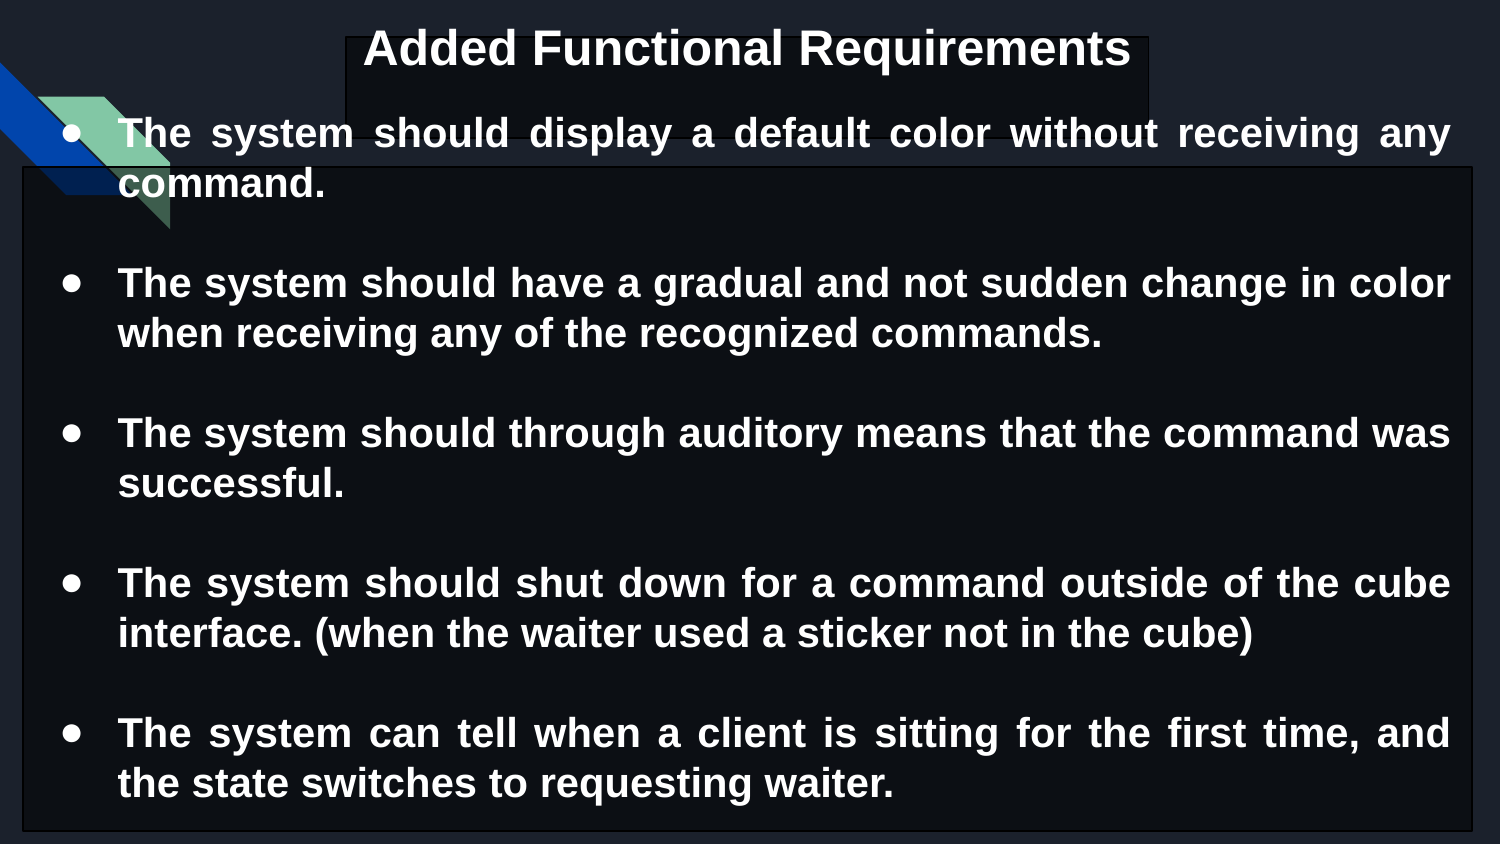

Added Functional Requirements

The system should display a default color without receiving any command.

The system should have a gradual and not sudden change in color when receiving any of the recognized commands.

The system should through auditory means that the command was successful.

The system should shut down for a command outside of the cube interface. (when the waiter used a sticker not in the cube)

The system can tell when a client is sitting for the first time, and the state switches to requesting waiter.